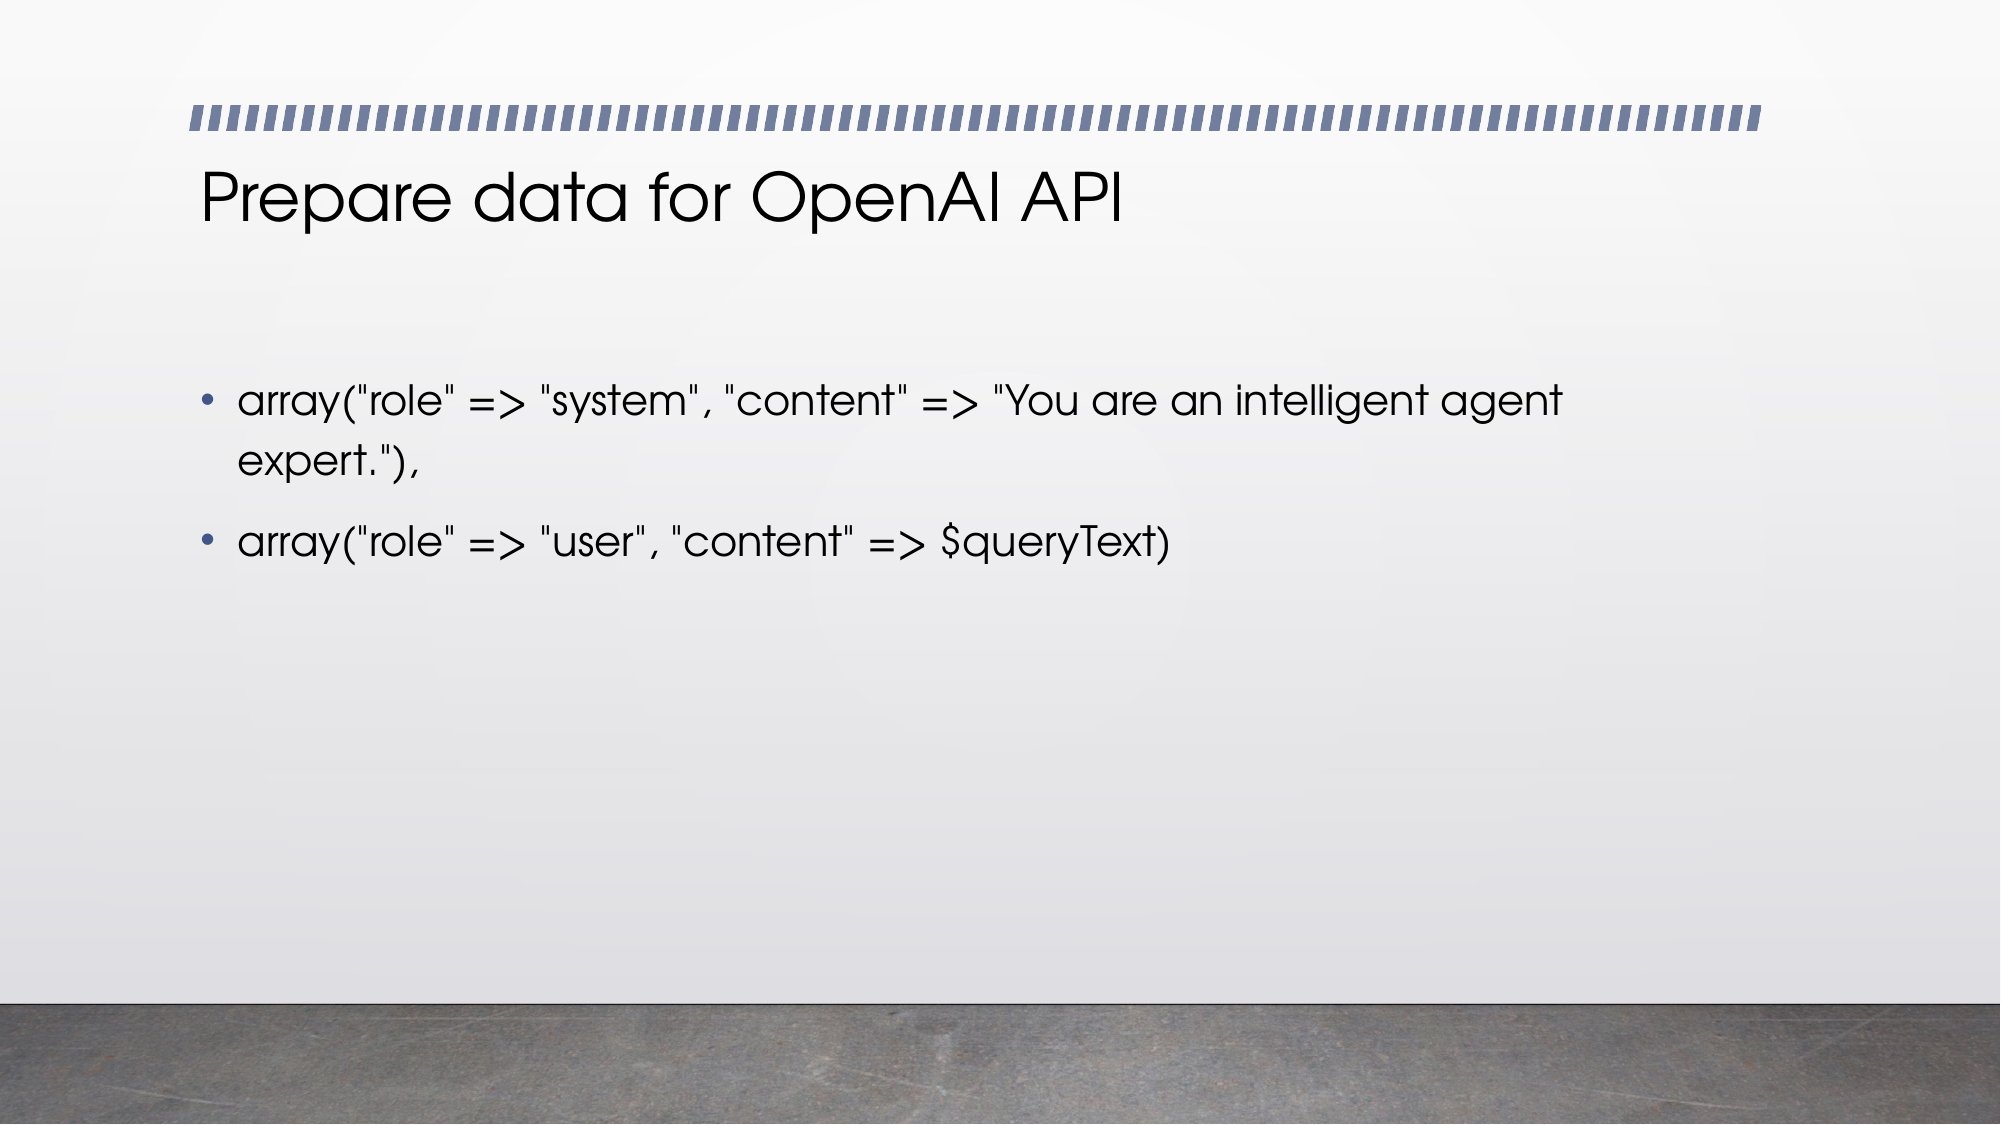

# Prepare data for OpenAI API
array("role" => "system", "content" => "You are an intelligent agent expert."),
array("role" => "user", "content" => $queryText)